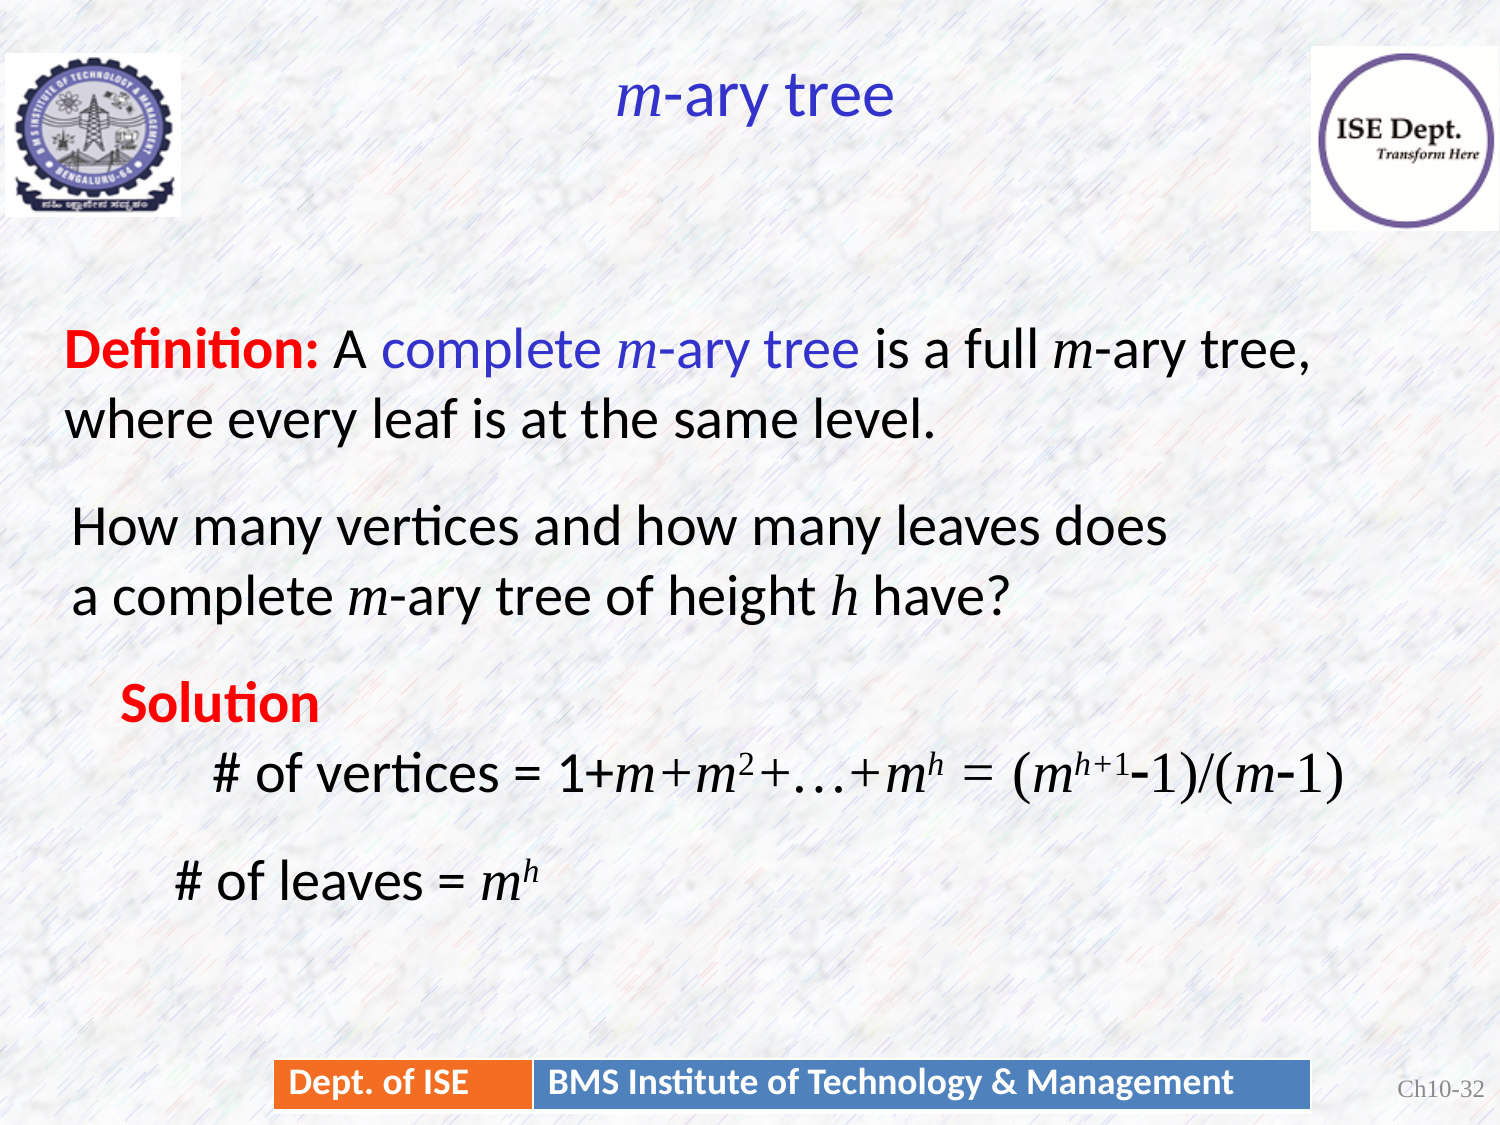

m-ary tree
Definition: A complete m-ary tree is a full m-ary tree, where every leaf is at the same level.
How many vertices and how many leaves does
a complete m-ary tree of height h have?
Solution
       # of vertices = 1+m+m2+…+mh = (mh+1−1)/(m−1)
# of leaves = mh
Ch10-32